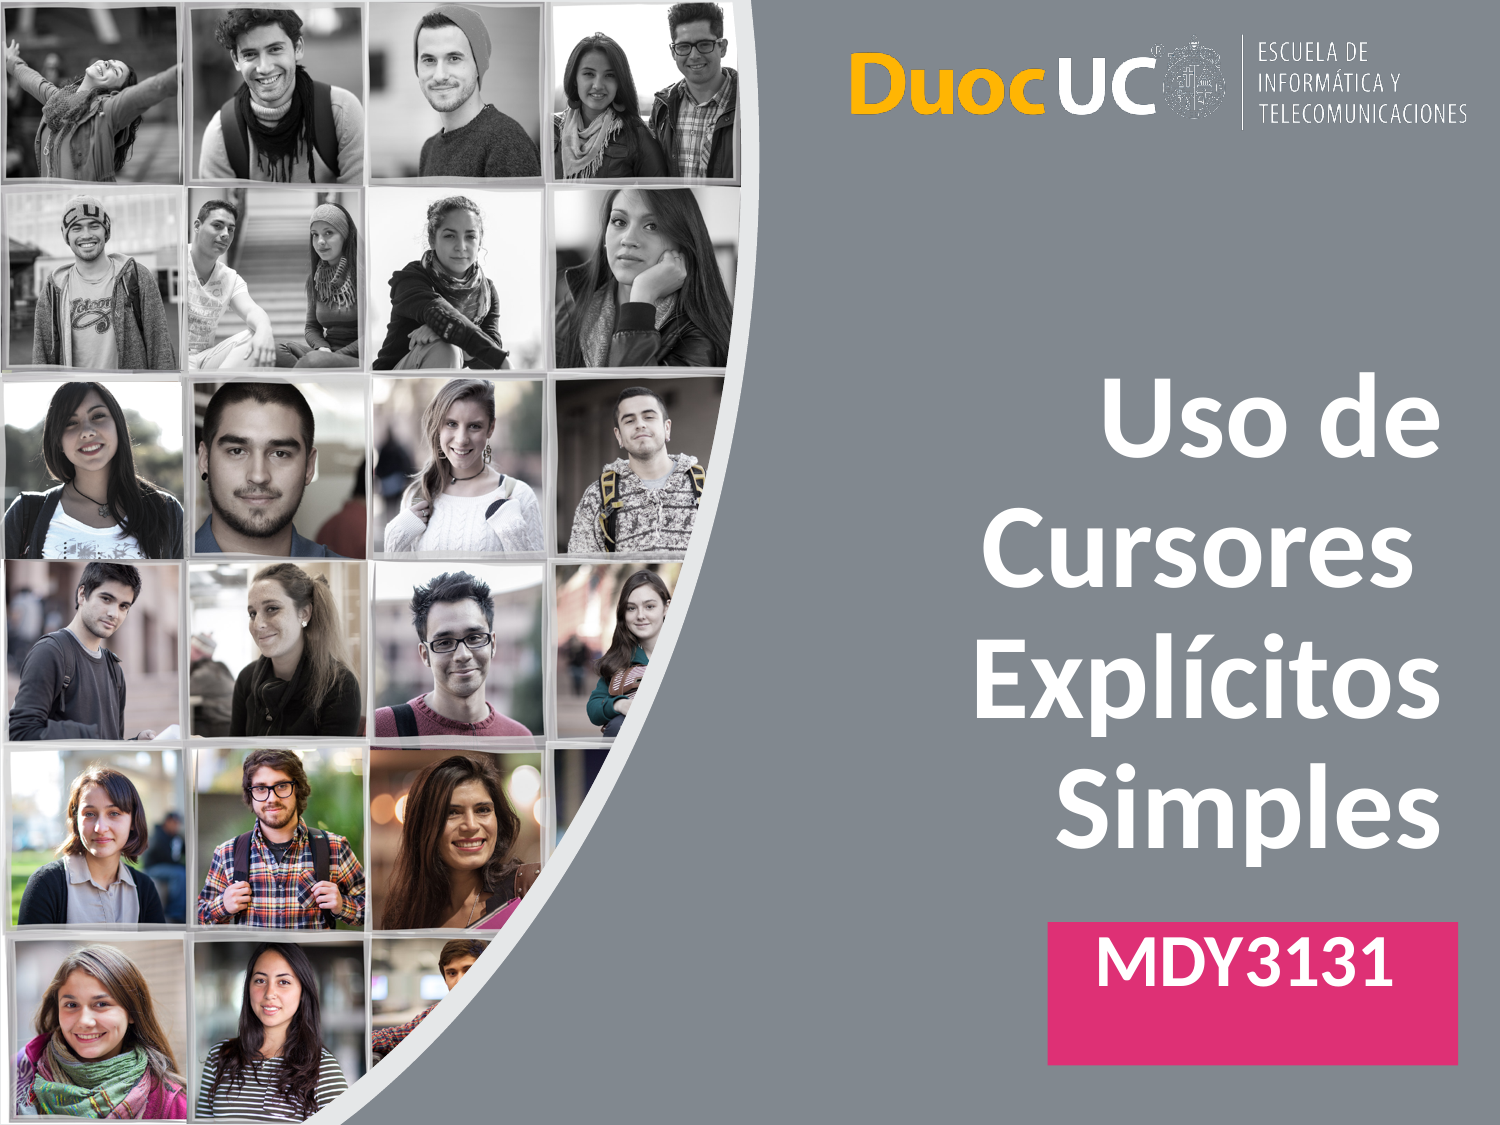

# Uso de Cursores Explícitos Simples
MDY3131